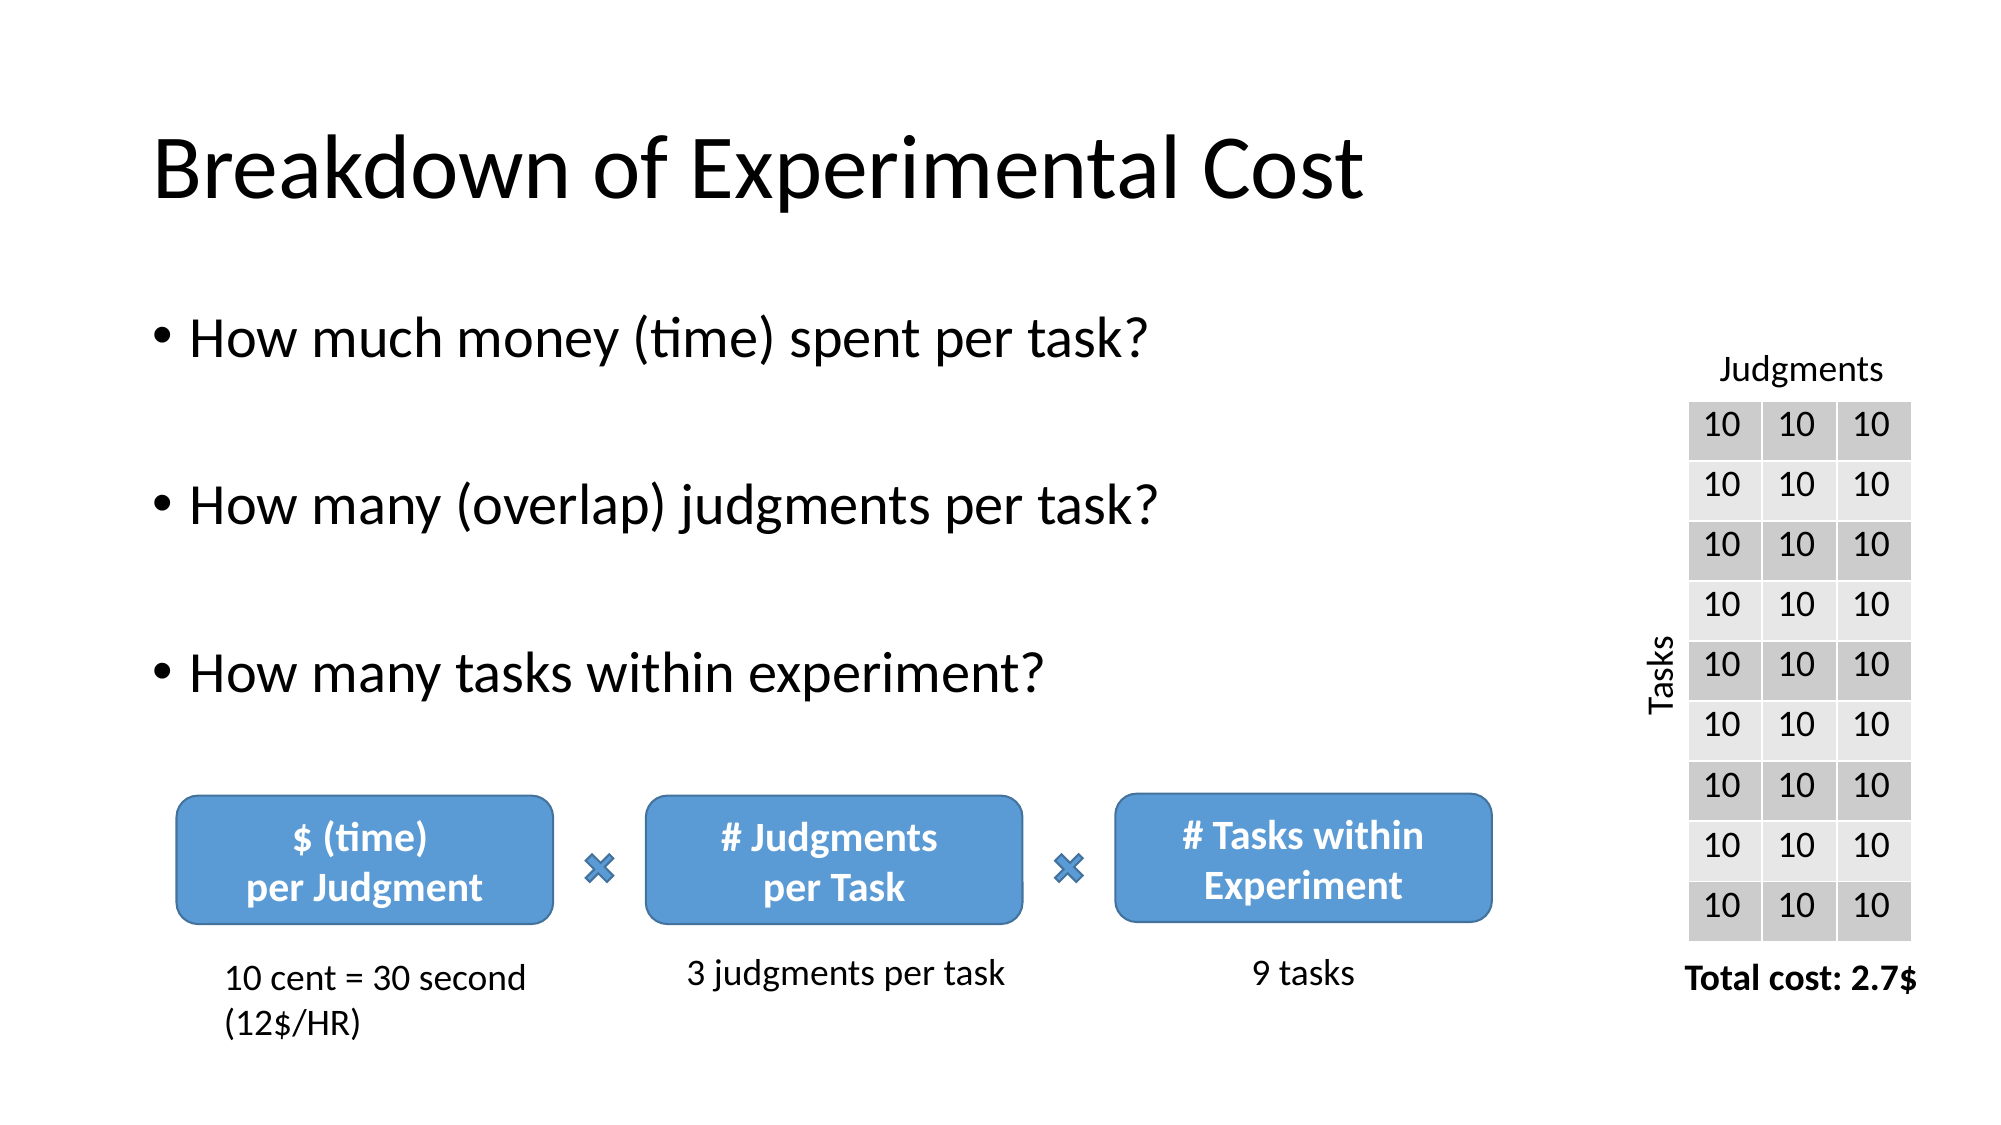

# Breakdown of Experimental Cost
How much money (time) spent per task?

How many (overlap) judgments per task?

How many tasks within experiment?

Judgments
| 10 | 10 | 10 |
| --- | --- | --- |
| 10 | 10 | 10 |
| 10 | 10 | 10 |
| 10 | 10 | 10 |
| 10 | 10 | 10 |
| 10 | 10 | 10 |
| 10 | 10 | 10 |
| 10 | 10 | 10 |
| 10 | 10 | 10 |
Tasks
# Tasks within Experiment
$ (time)
per Judgment
# Judgments per Task

3 judgments per task
9 tasks
10 cent = 30 second
(12$/HR)
Total cost: 2.7$